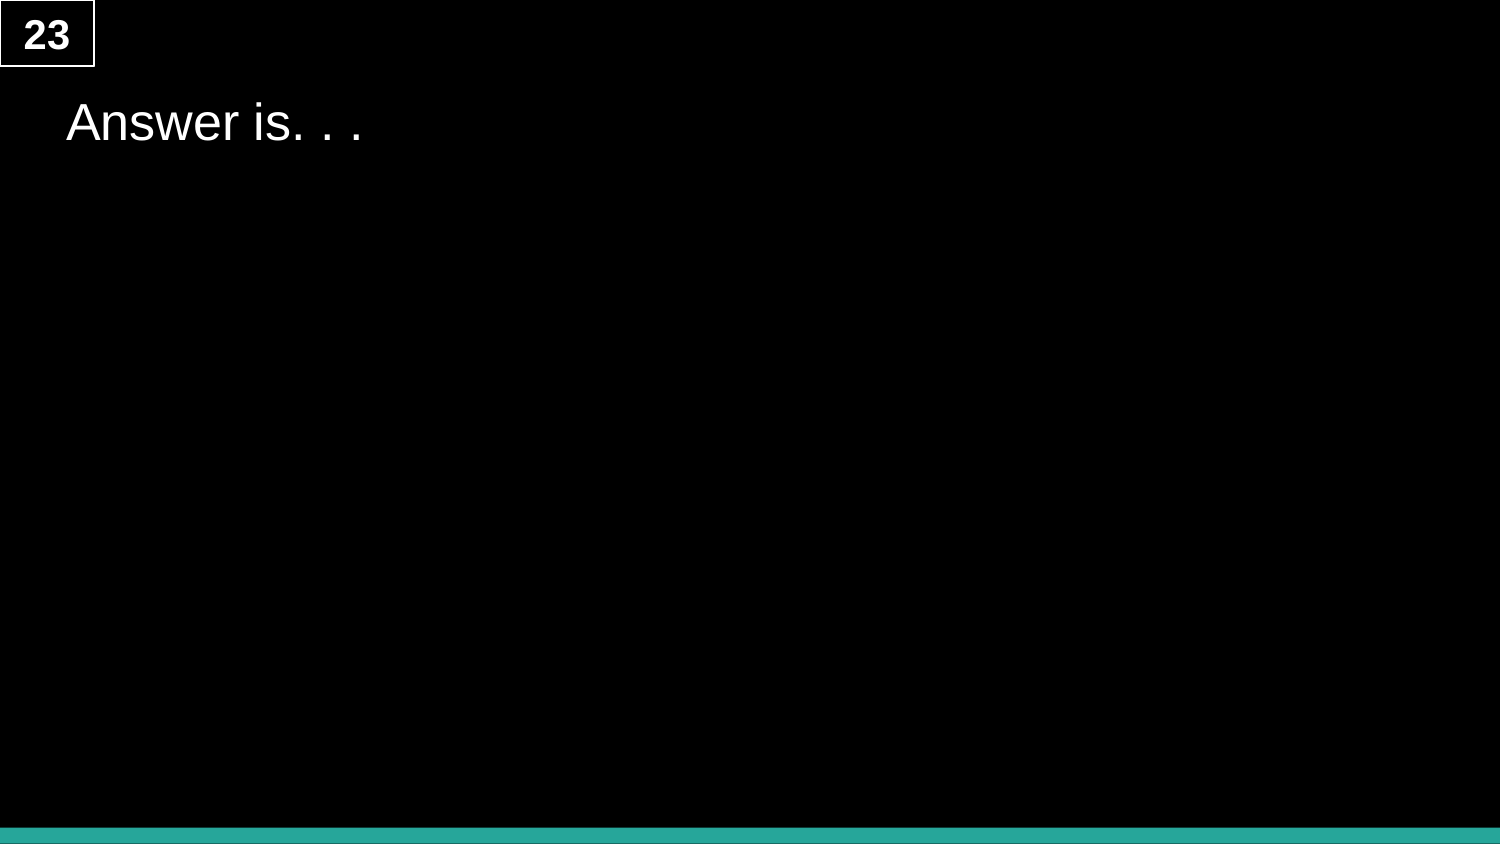

21
23
# Answer is. . .